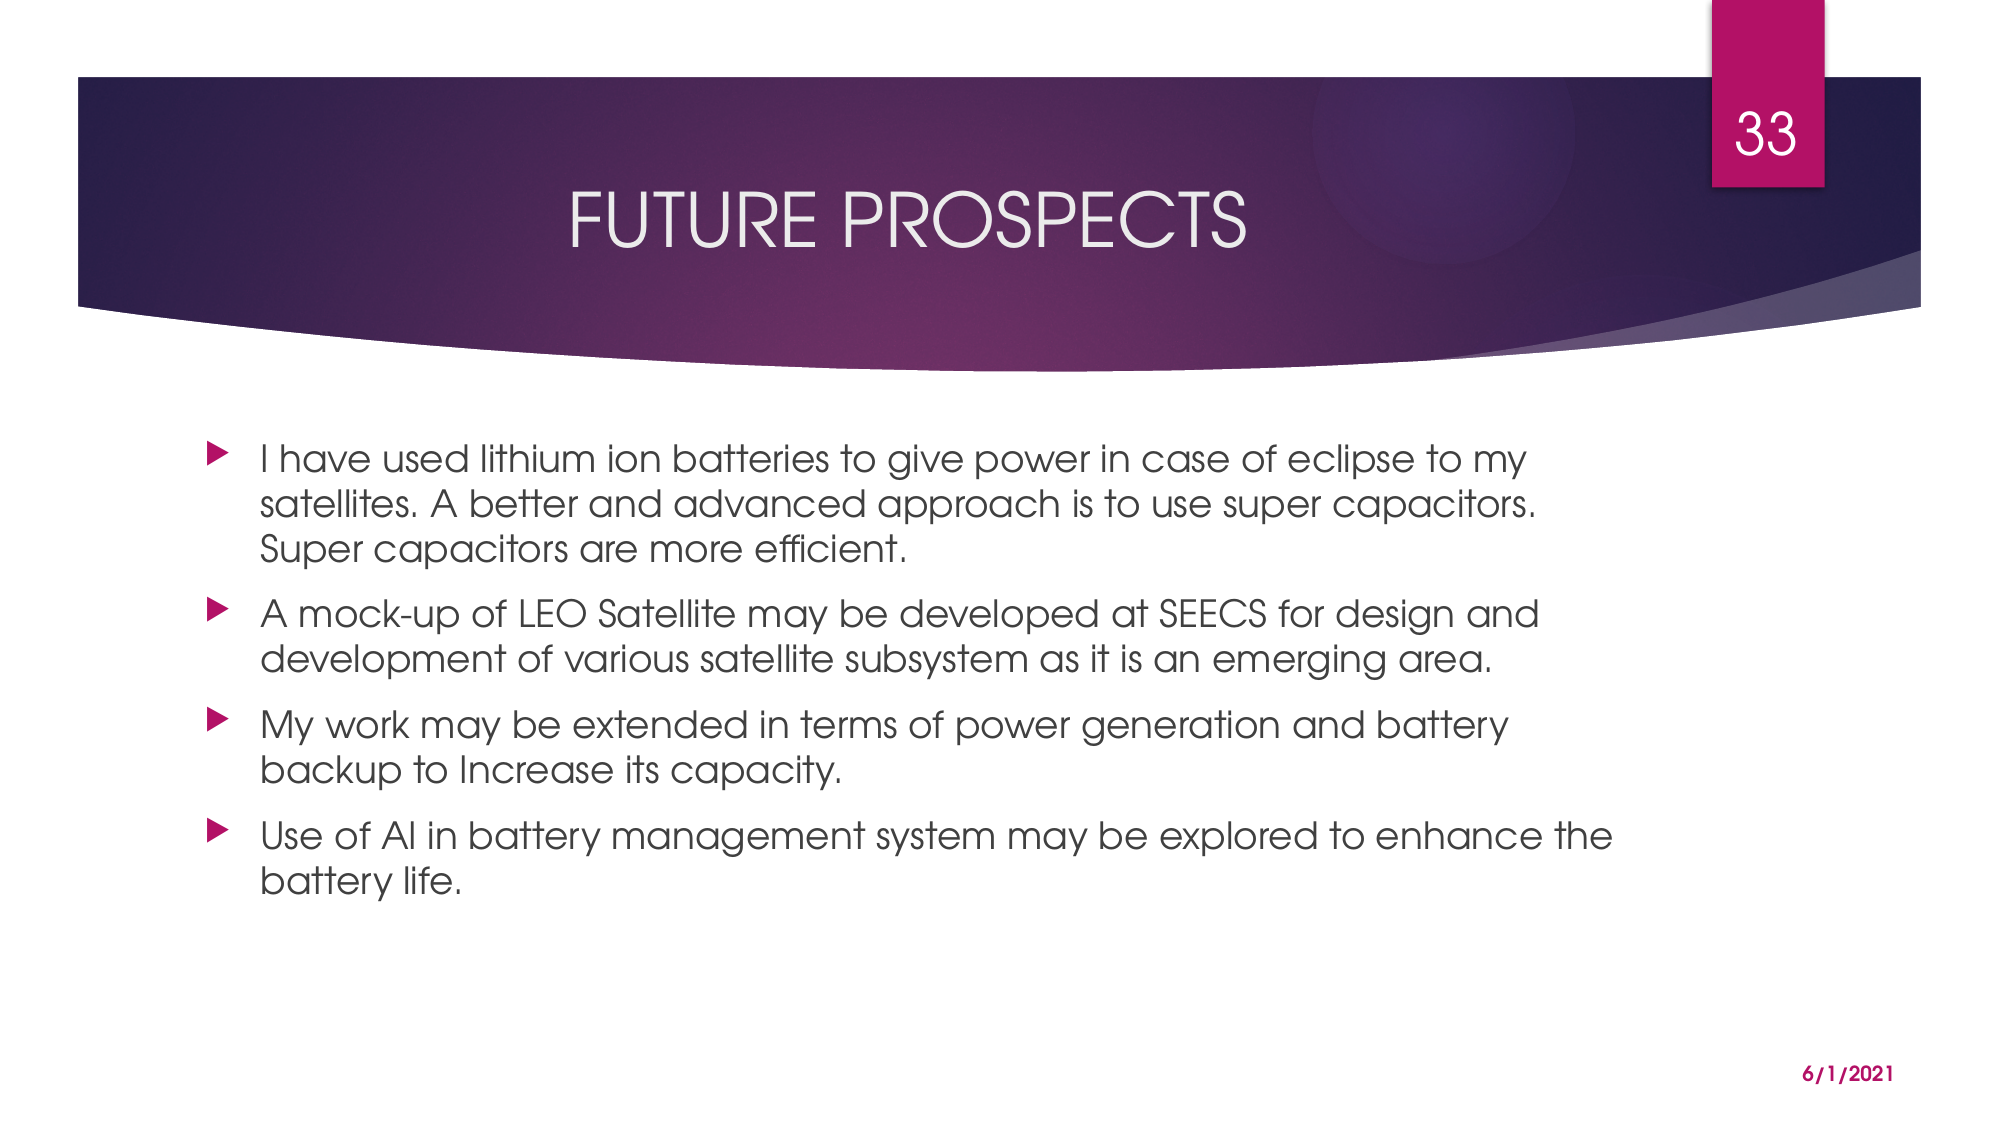

33
# FUTURE PROSPECTS
I have used lithium ion batteries to give power in case of eclipse to my satellites. A better and advanced approach is to use super capacitors. Super capacitors are more efficient.
A mock-up of LEO Satellite may be developed at SEECS for design and development of various satellite subsystem as it is an emerging area.
My work may be extended in terms of power generation and battery backup to Increase its capacity.
Use of AI in battery management system may be explored to enhance the battery life.

6/1/2021